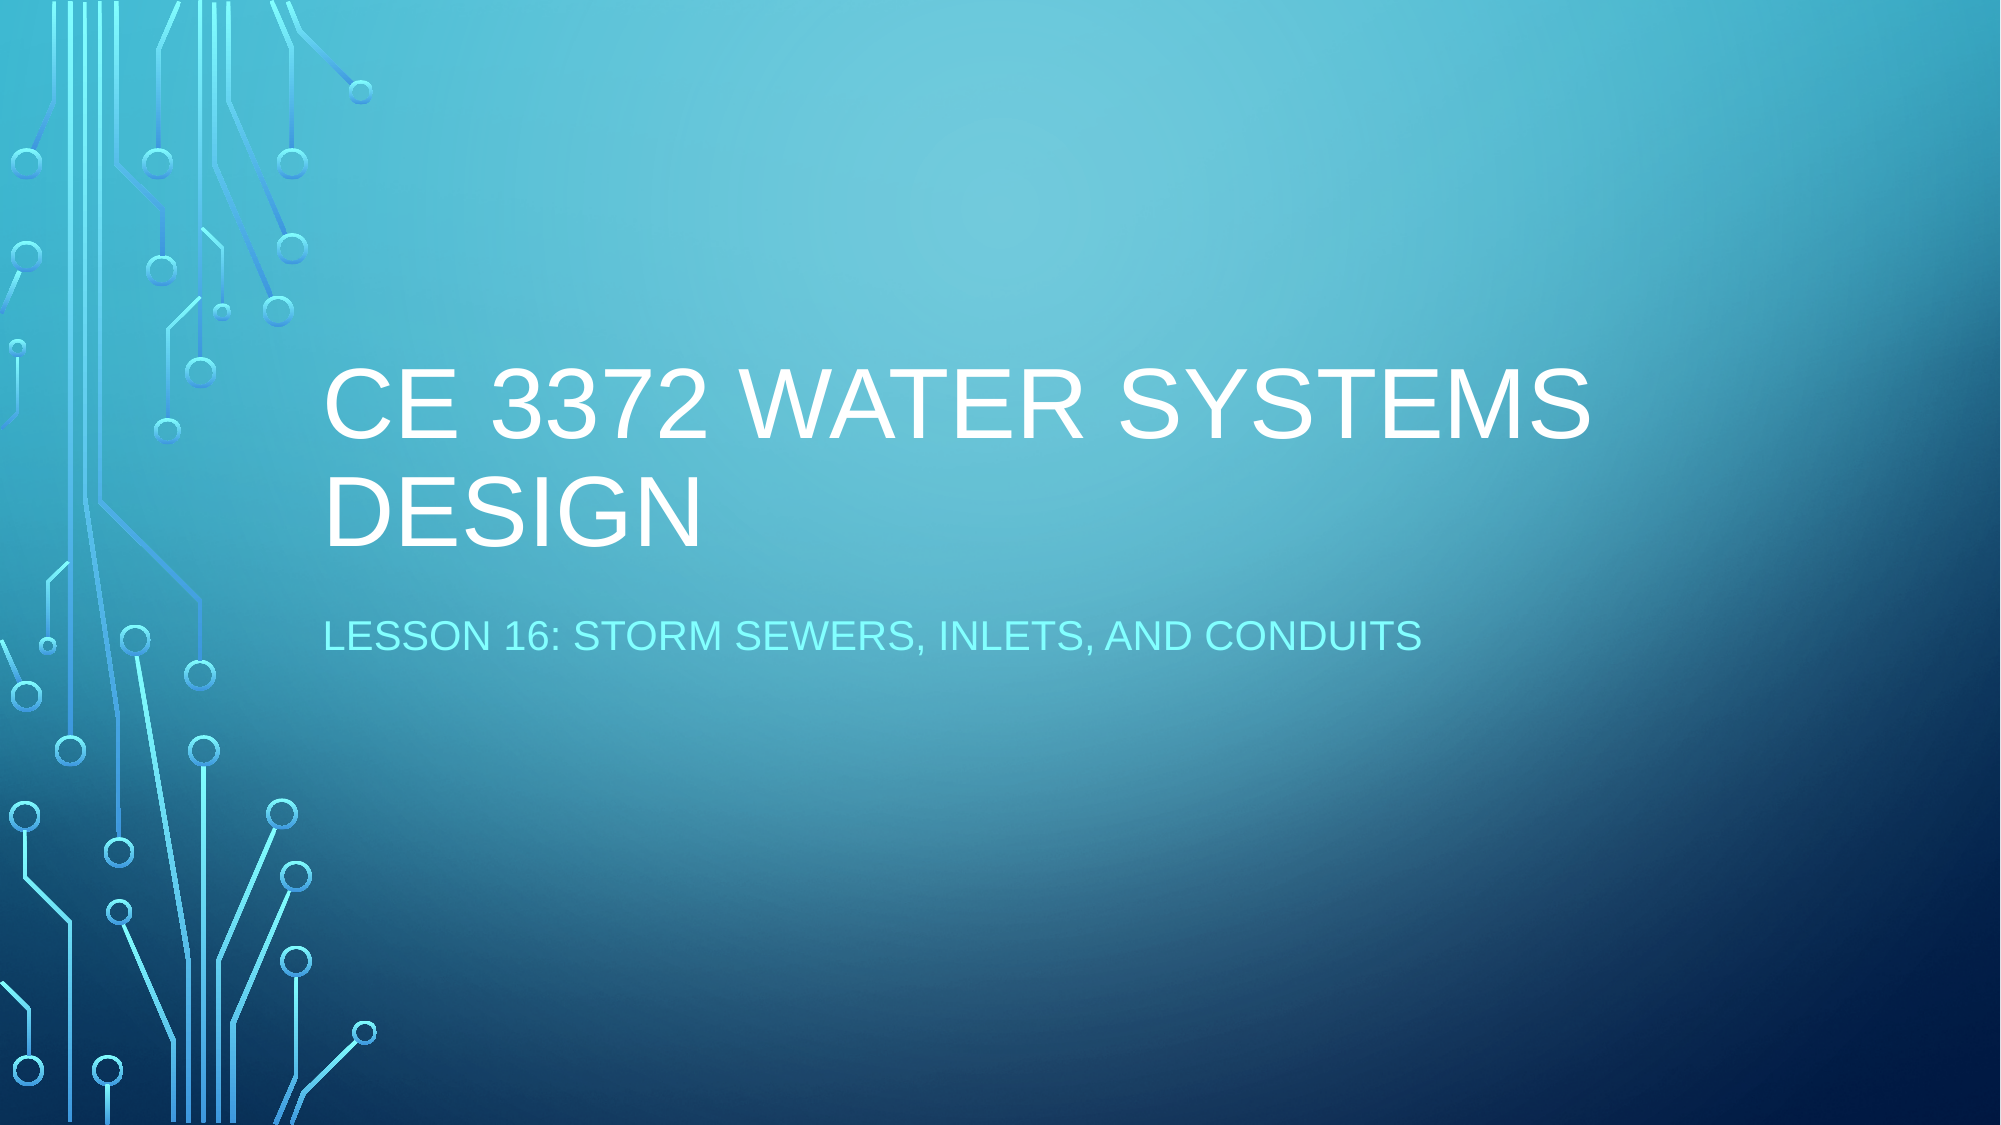

# CE 3372 Water Systems Design
Lesson 16: Storm sewers, inlets, and conduits